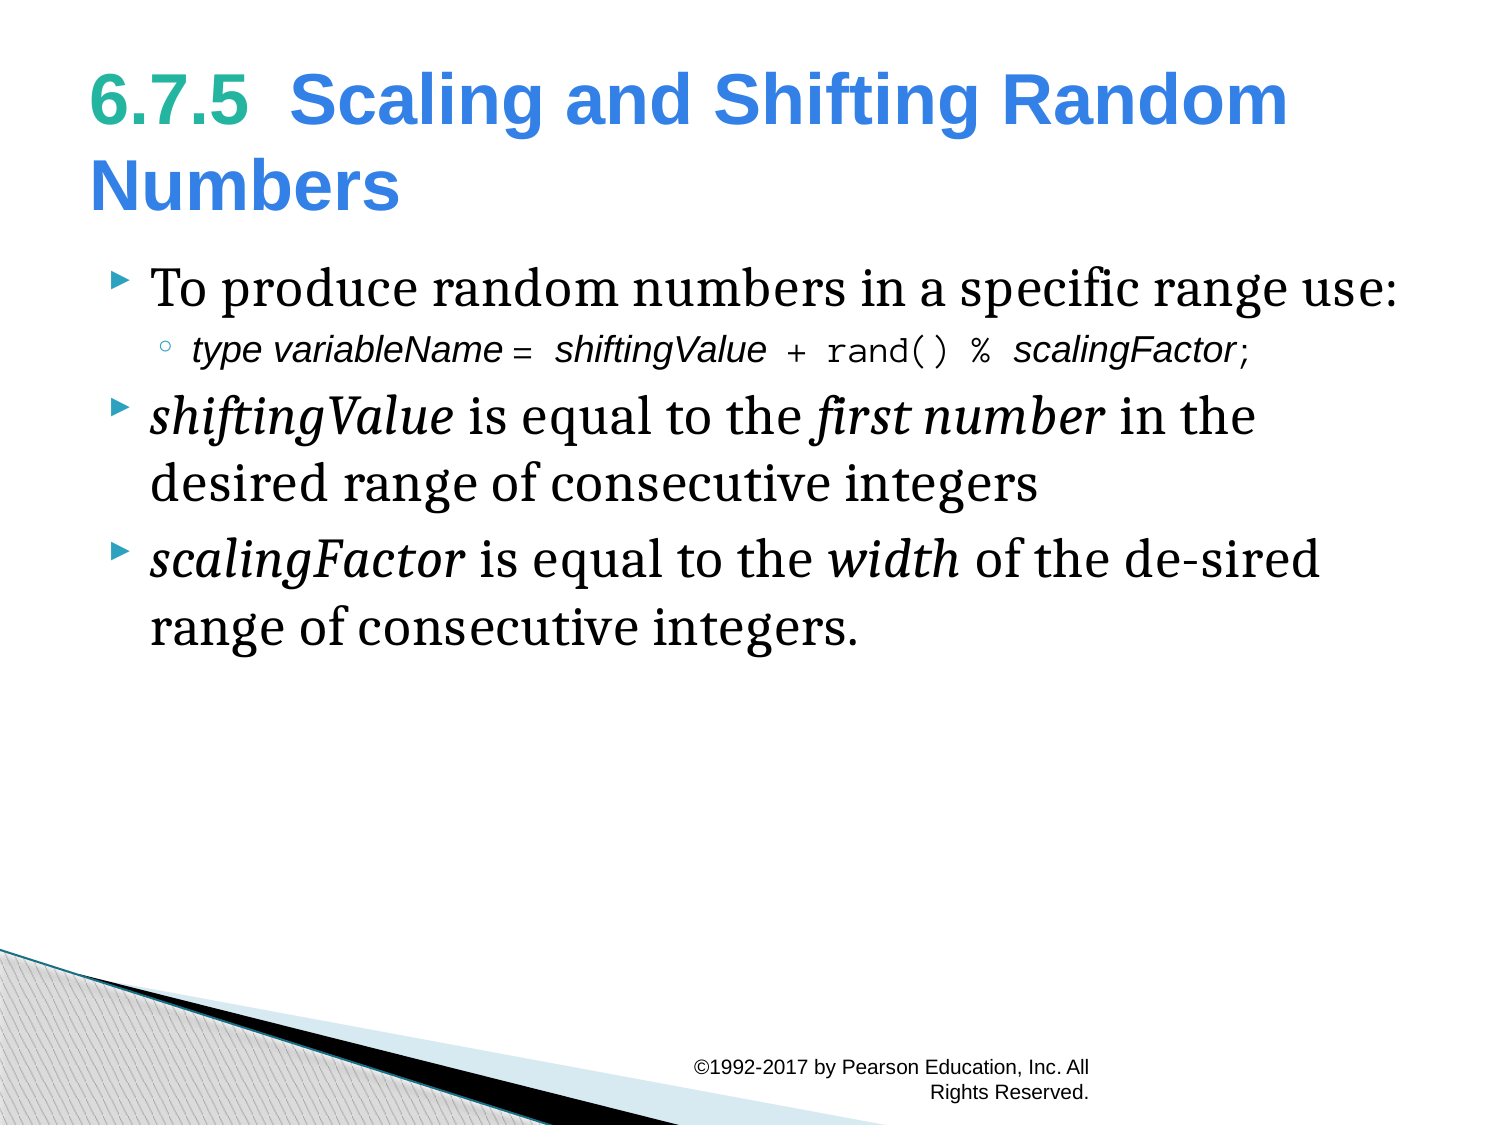

# 6.7.5  Scaling and Shifting Random Numbers
To produce random numbers in a specific range use:
type variableName = shiftingValue + rand() % scalingFactor;
shiftingValue is equal to the first number in the desired range of consecutive integers
scalingFactor is equal to the width of the de-sired range of consecutive integers.

©1992-2017 by Pearson Education, Inc. All Rights Reserved.